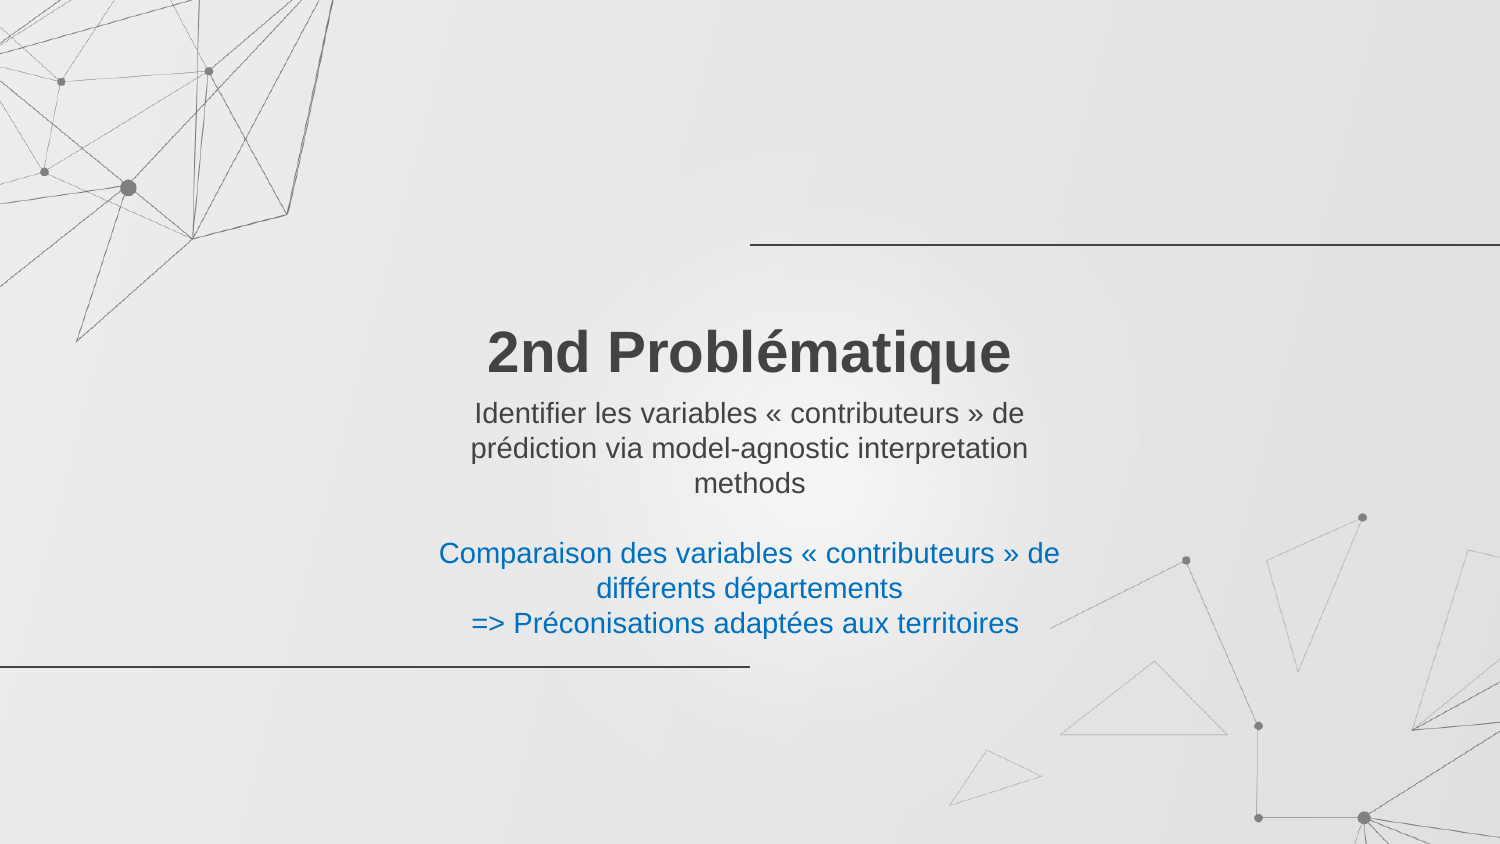

# 2nd Problématique
Identifier les variables « contributeurs » de prédiction via model-agnostic interpretation methods

Comparaison des variables « contributeurs » de différents départements
=> Préconisations adaptées aux territoires